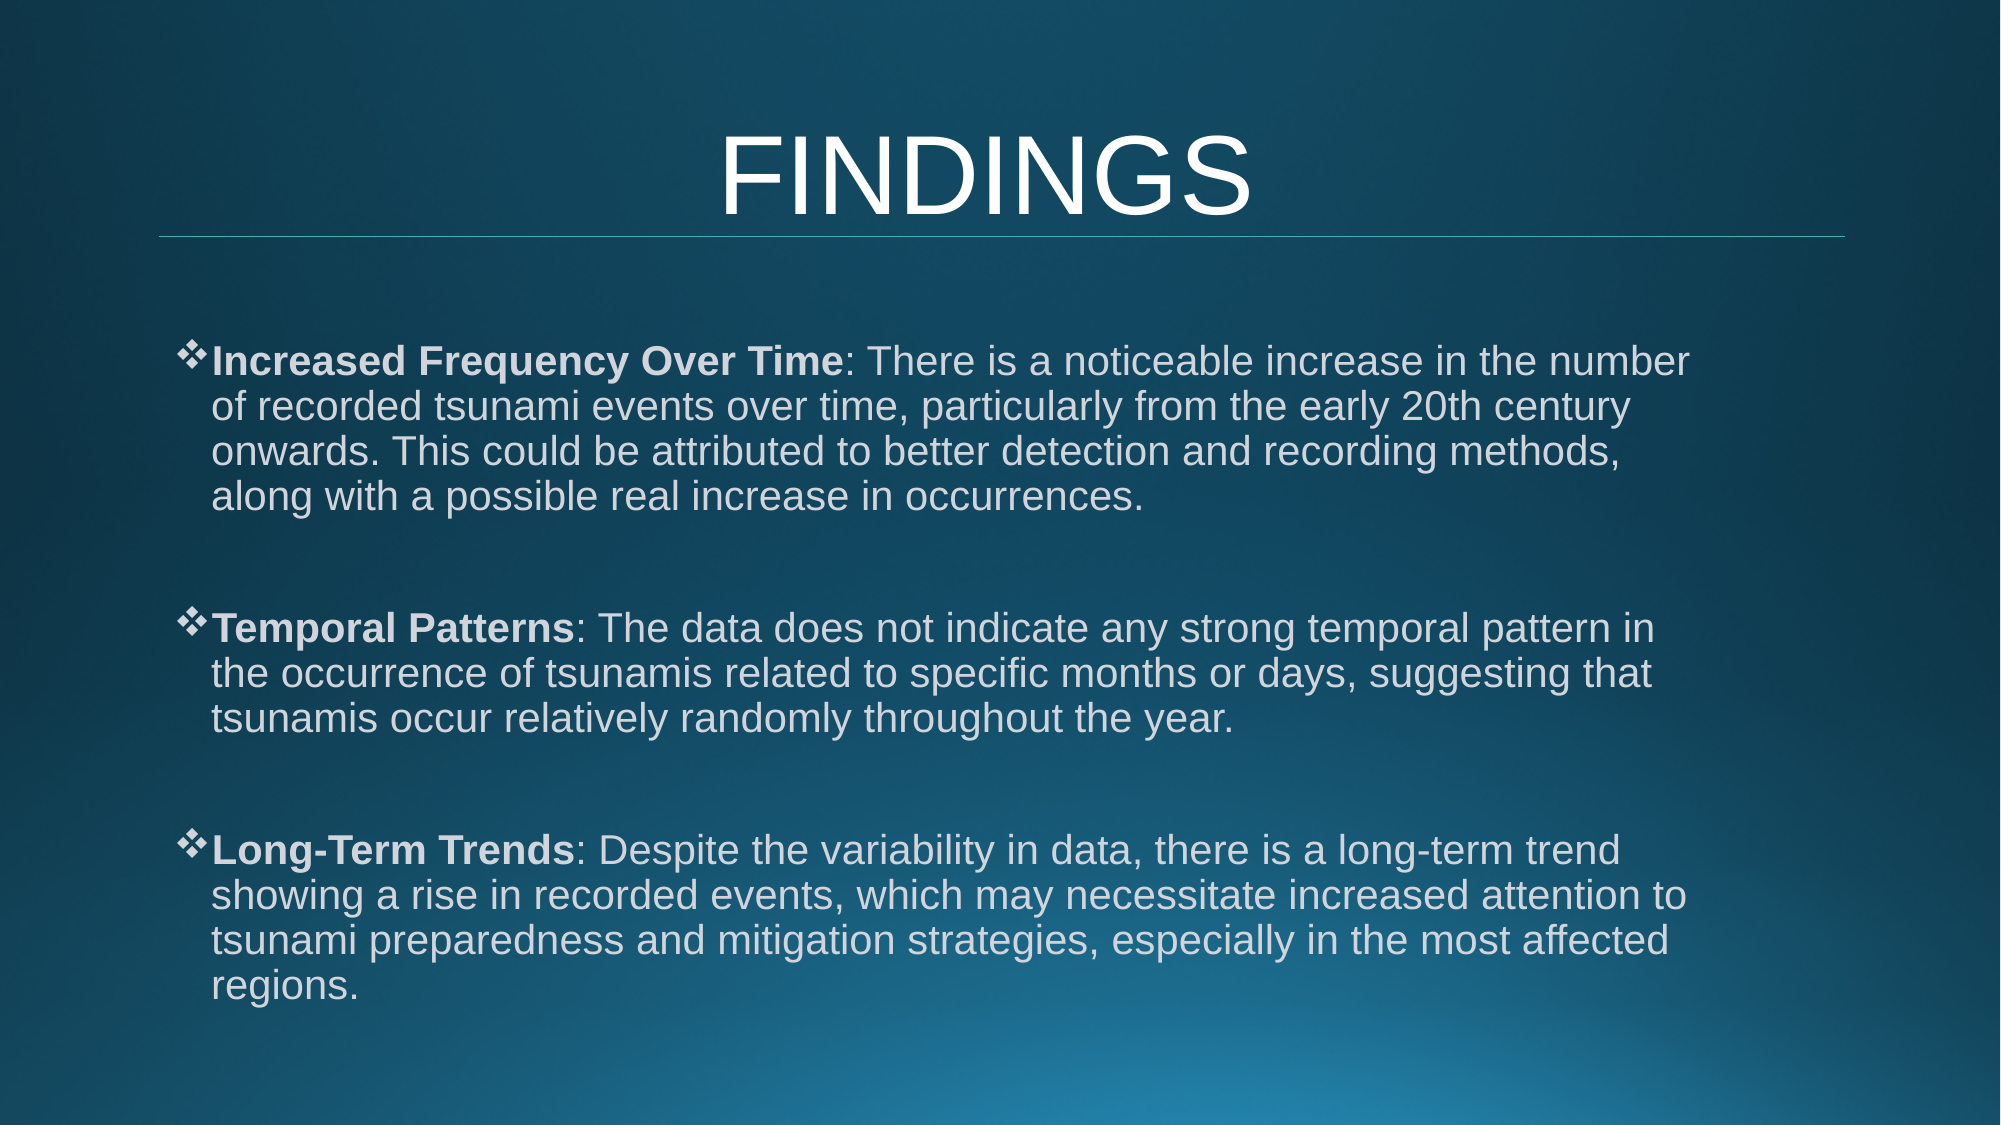

# FINDINGS
Increased Frequency Over Time: There is a noticeable increase in the number of recorded tsunami events over time, particularly from the early 20th century onwards. This could be attributed to better detection and recording methods, along with a possible real increase in occurrences.

Temporal Patterns: The data does not indicate any strong temporal pattern in the occurrence of tsunamis related to specific months or days, suggesting that tsunamis occur relatively randomly throughout the year.

Long-Term Trends: Despite the variability in data, there is a long-term trend showing a rise in recorded events, which may necessitate increased attention to tsunami preparedness and mitigation strategies, especially in the most affected regions.